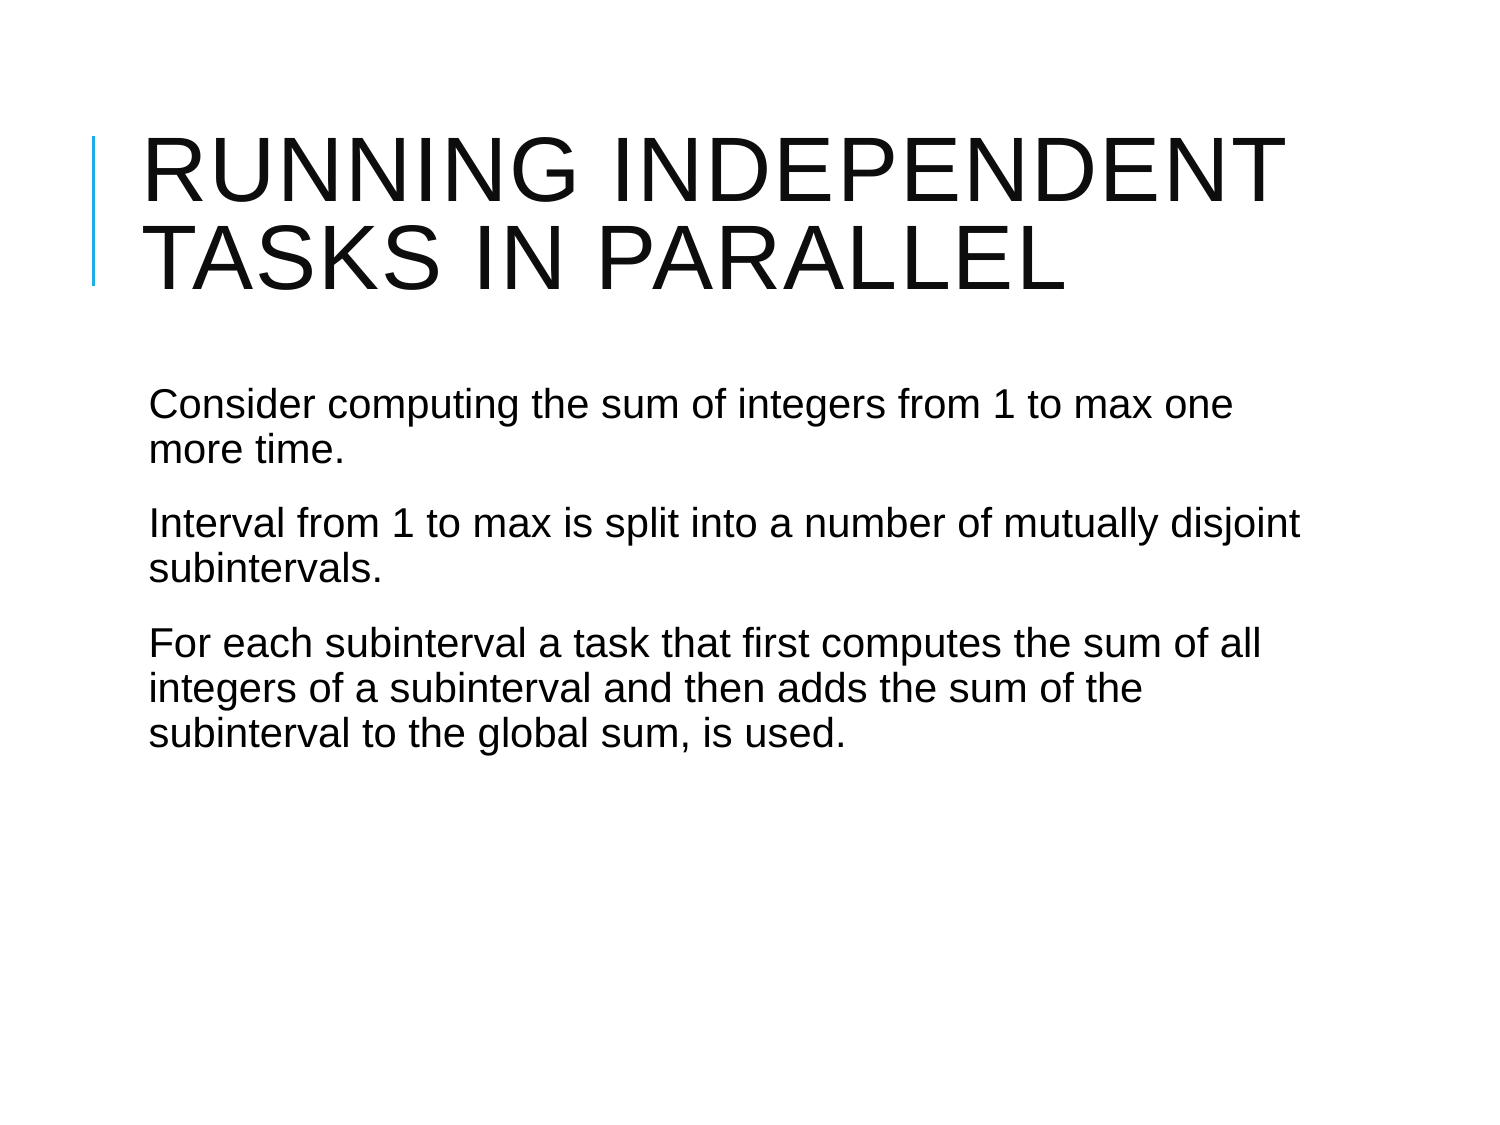

# Running independent tasks in parallel
Consider computing the sum of integers from 1 to max one more time.
Interval from 1 to max is split into a number of mutually disjoint subintervals.
For each subinterval a task that first computes the sum of all integers of a subinterval and then adds the sum of the subinterval to the global sum, is used.